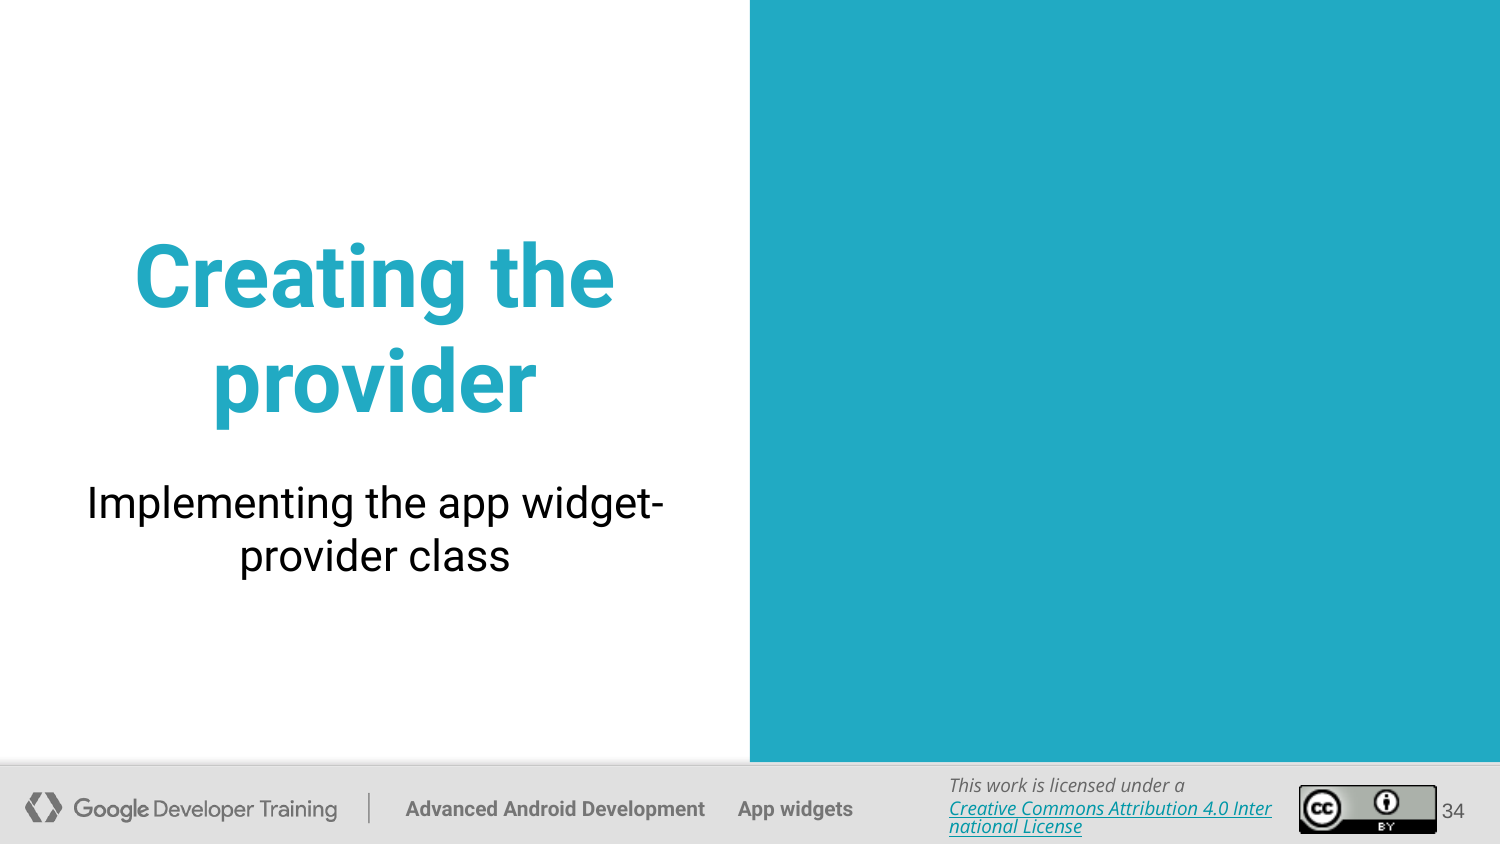

# Creating the provider
Implementing the app widget-provider class
34